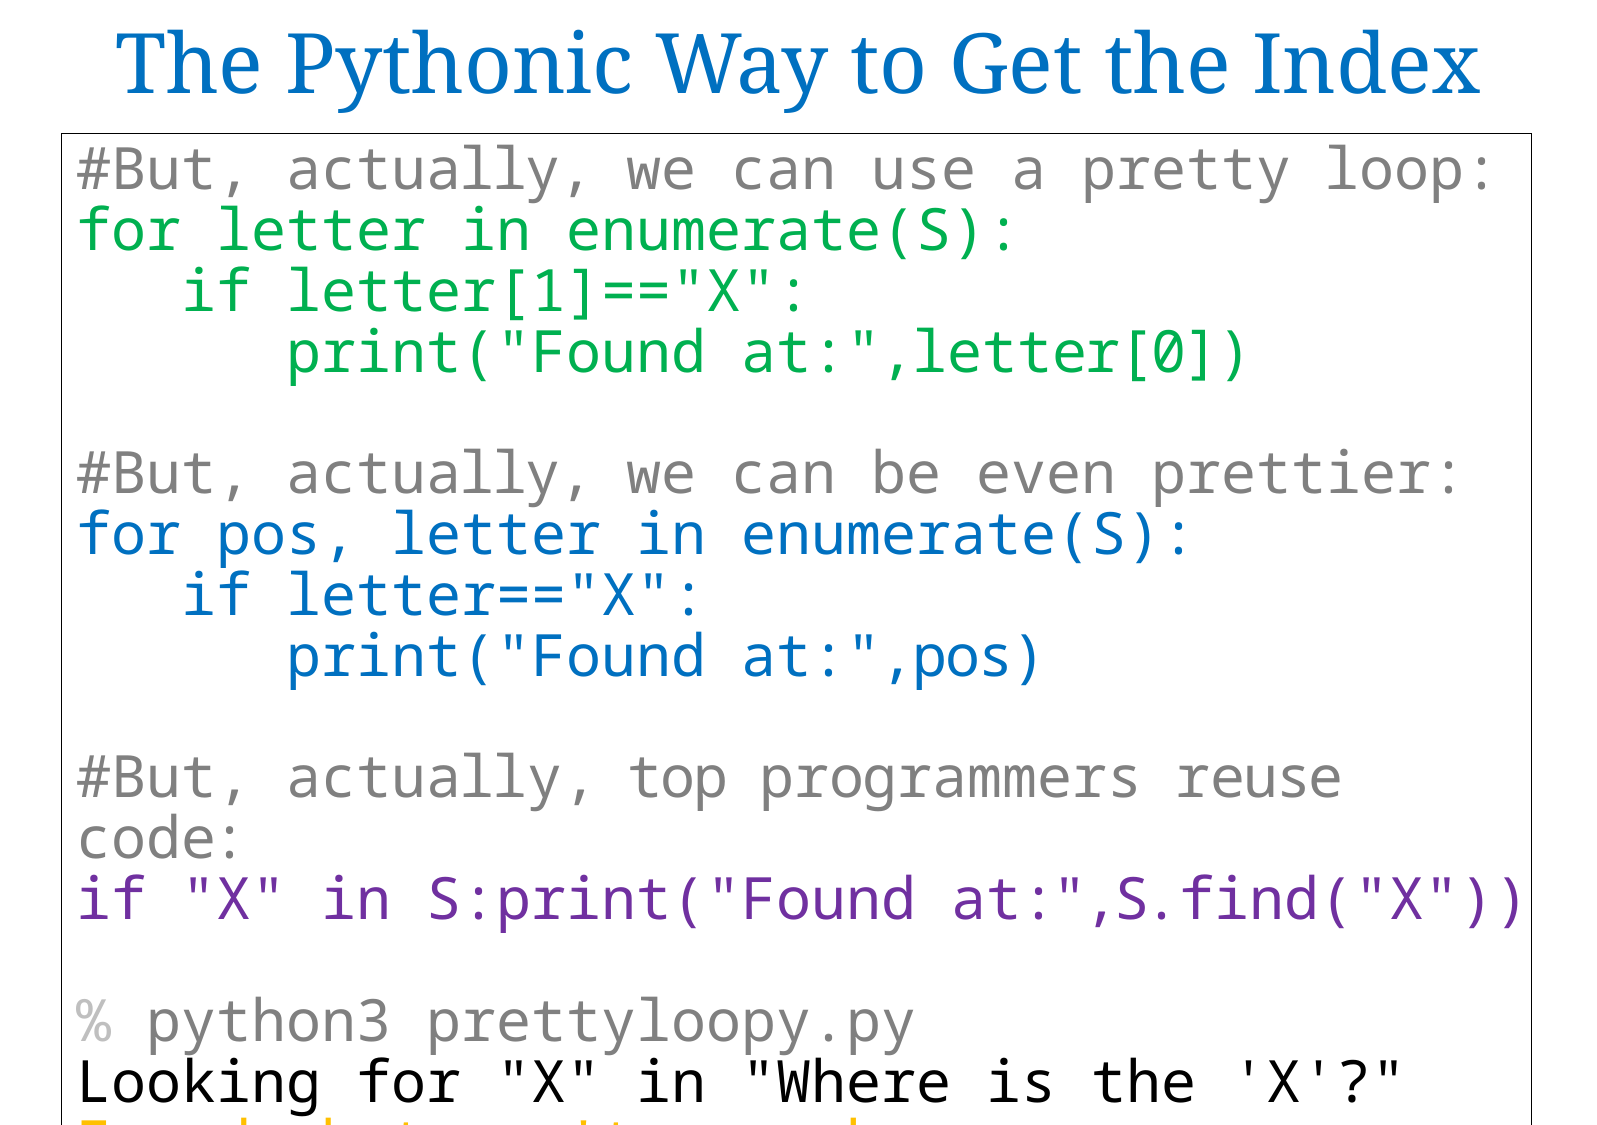

The Pythonic Way to Get the Index
#But, actually, we can use a pretty loop:
for letter in enumerate(S):
   if letter[1]=="X":
      print("Found at:",letter[0])

#But, actually, we can be even prettier:
for pos, letter in enumerate(S):
   if letter=="X":
      print("Found at:",pos)

#But, actually, top programmers reuse code:
if "X" in S:print("Found at:",S.find("X"))

% python3 prettyloopy.py
Looking for "X" in "Where is the 'X'?"
Found, but can't say where